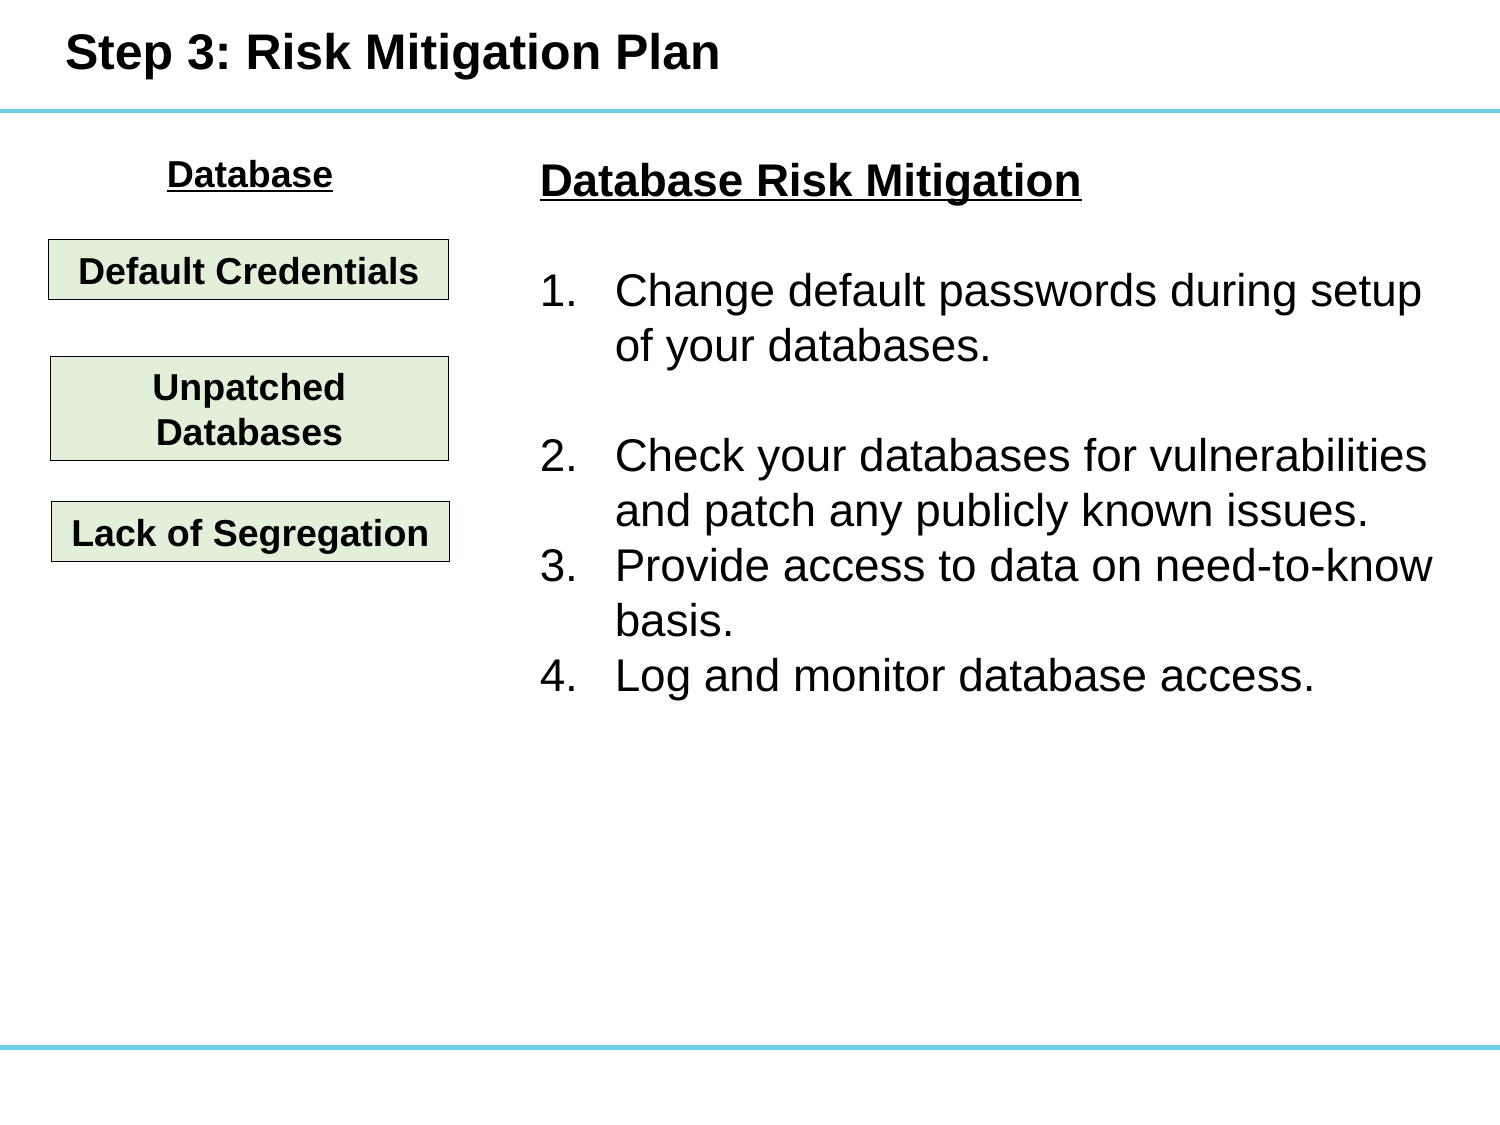

# Step 3: Risk Mitigation Plan
Database
Database Risk Mitigation

Change default passwords during setup of your databases.

Check your databases for vulnerabilities and patch any publicly known issues.
Provide access to data on need-to-know basis.
Log and monitor database access.
Default Credentials
Unpatched Databases
Lack of Segregation